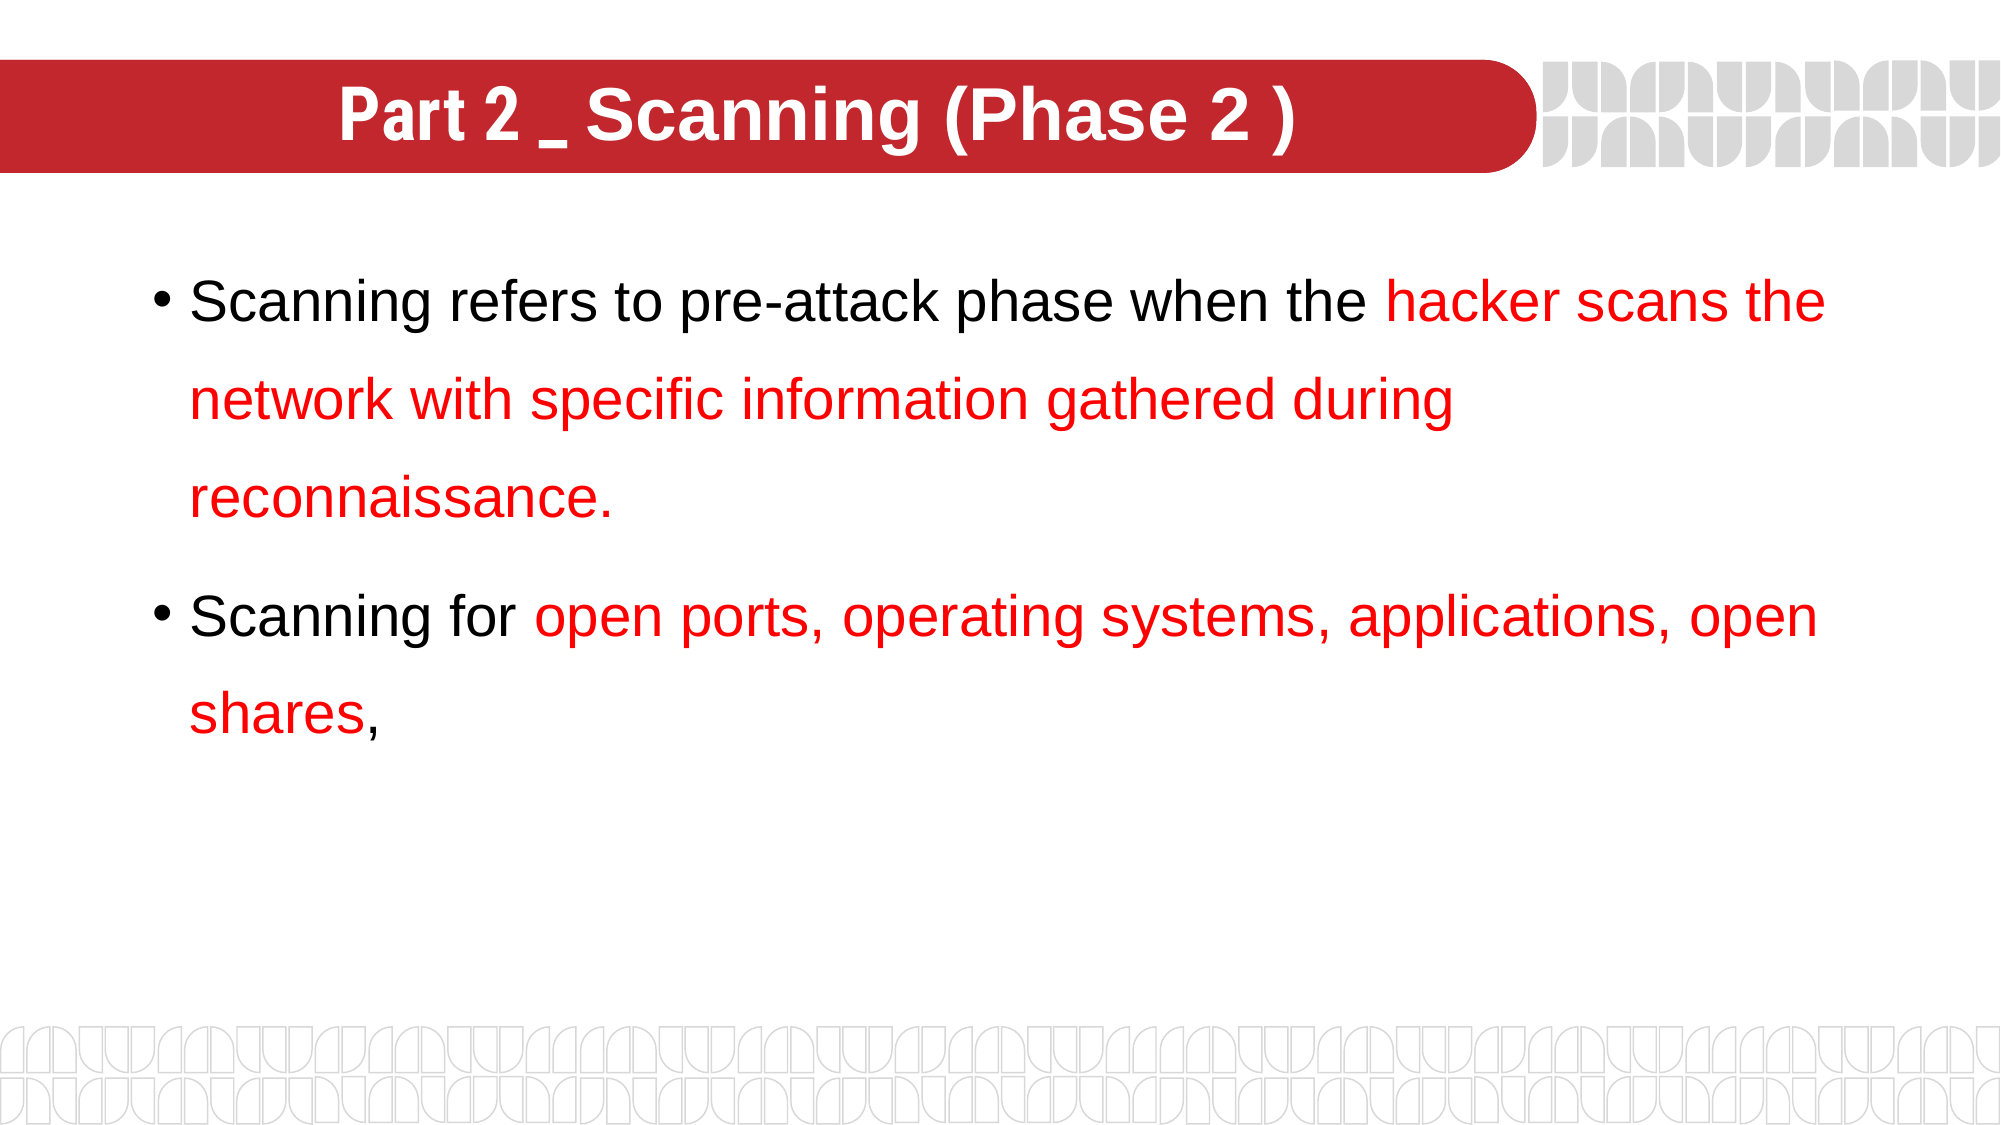

# Part 2 _ Scanning (Phase 2 )
Scanning refers to pre-attack phase when the hacker scans the network with specific information gathered during reconnaissance.
Scanning for open ports, operating systems, applications, open shares,